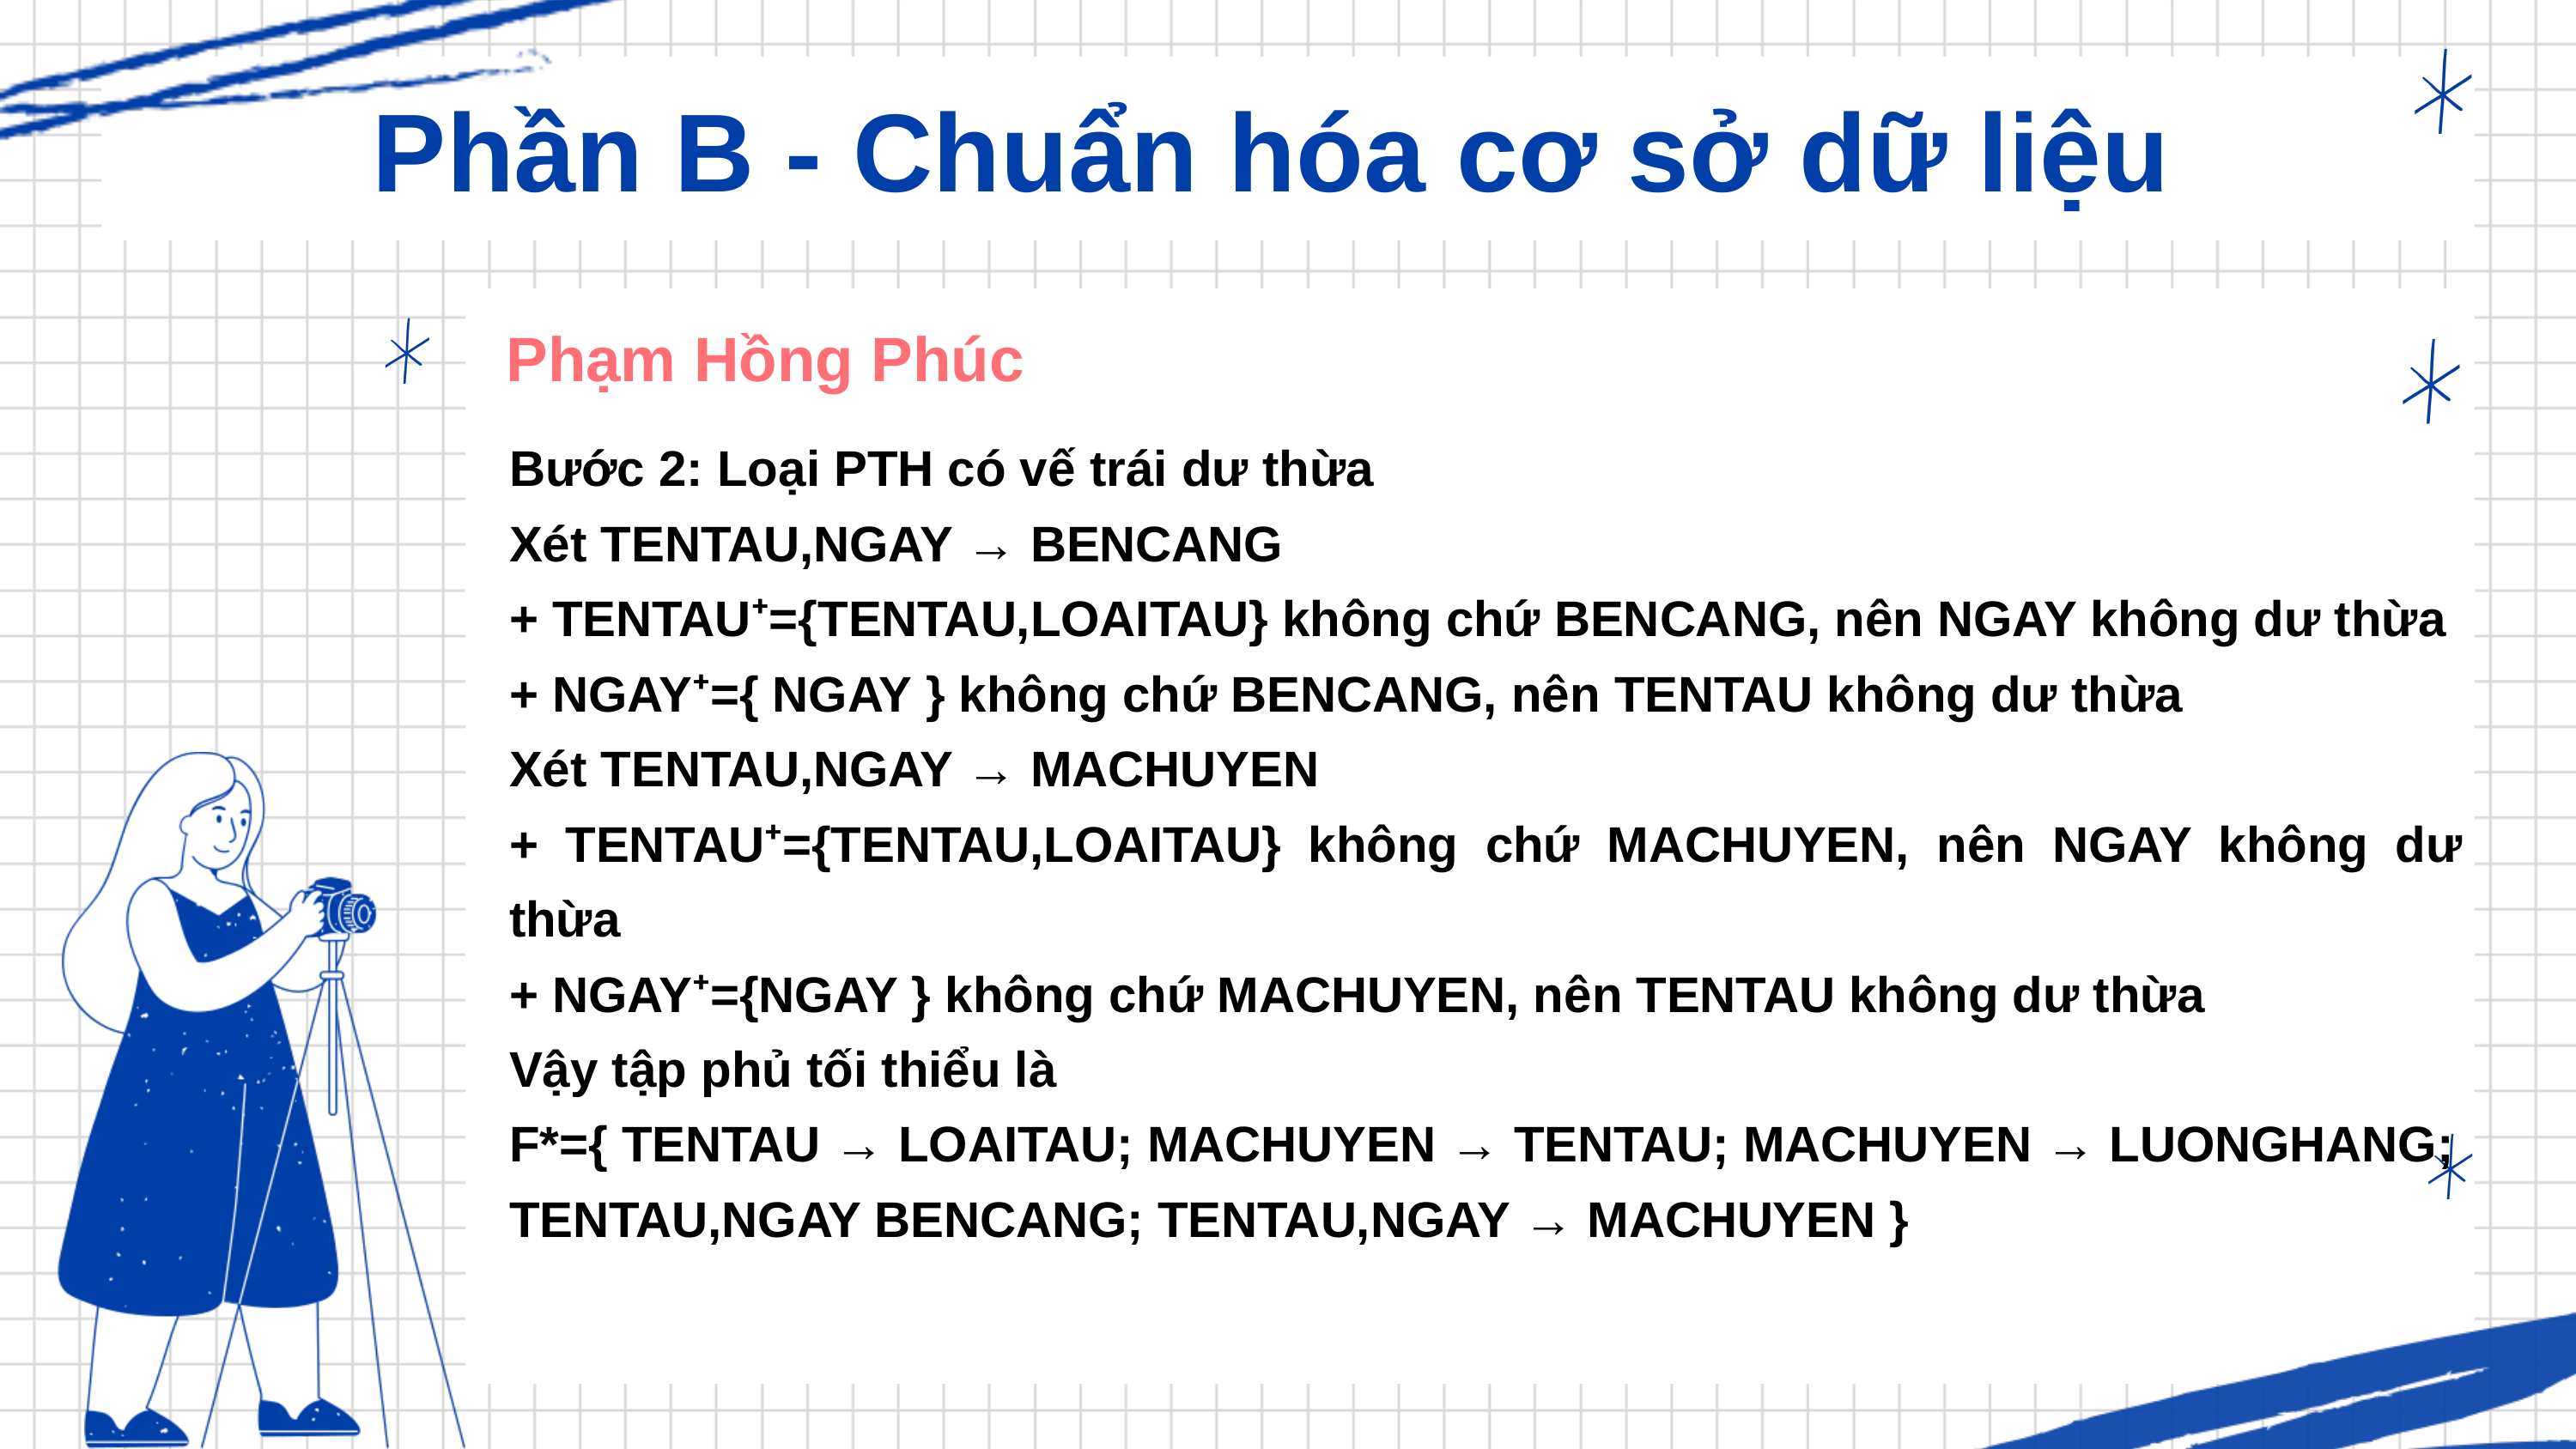

Phần B - Chuẩn hóa cơ sở dữ liệu

Phạm Hồng Phúc

Bước 2: Loại PTH có vế trái dư thừa
Xét TENTAU,NGAY → BENCANG
+ TENTAU⁺={TENTAU,LOAITAU} không chứ BENCANG, nên NGAY không dư thừa
+ NGAY⁺={ NGAY } không chứ BENCANG, nên TENTAU không dư thừa
Xét TENTAU,NGAY → MACHUYEN
+ TENTAU⁺={TENTAU,LOAITAU} không chứ MACHUYEN, nên NGAY không dư thừa
+ NGAY⁺={NGAY } không chứ MACHUYEN, nên TENTAU không dư thừa
Vậy tập phủ tối thiểu là
F*={ TENTAU → LOAITAU; MACHUYEN → TENTAU; MACHUYEN → LUONGHANG;
TENTAU,NGAY BENCANG; TENTAU,NGAY → MACHUYEN }